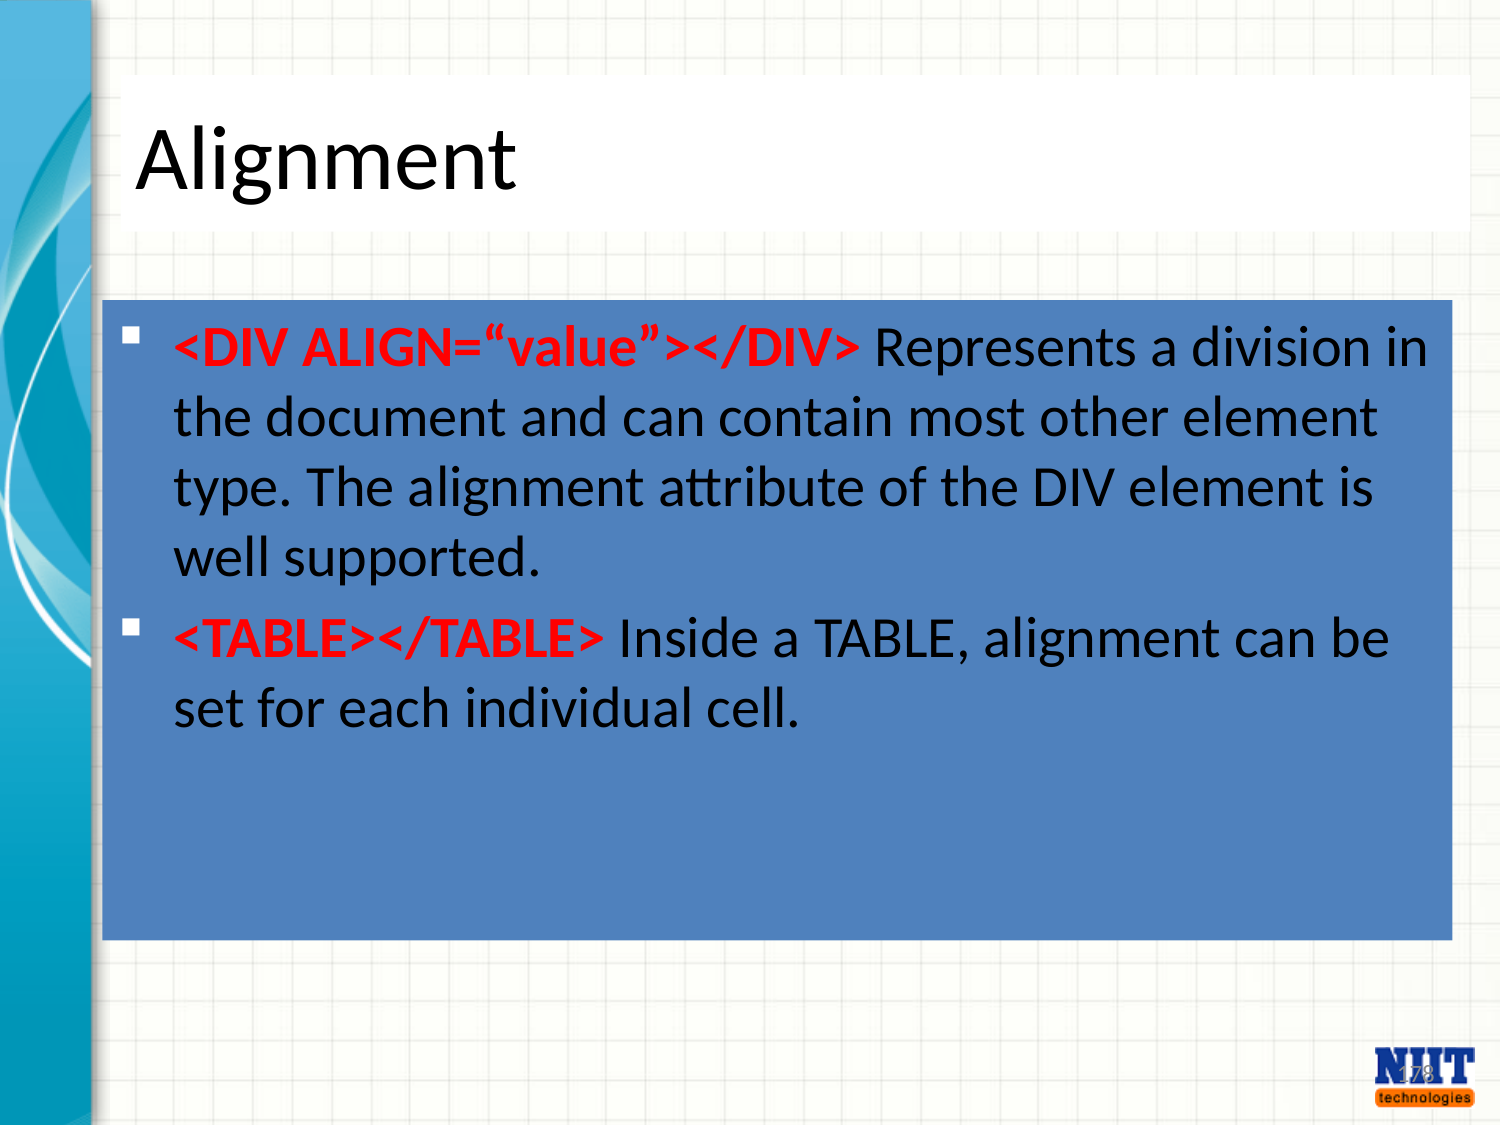

# Alignment
<DIV ALIGN=“value”></DIV> Represents a division in the document and can contain most other element type. The alignment attribute of the DIV element is well supported.
<TABLE></TABLE> Inside a TABLE, alignment can be set for each individual cell.
178